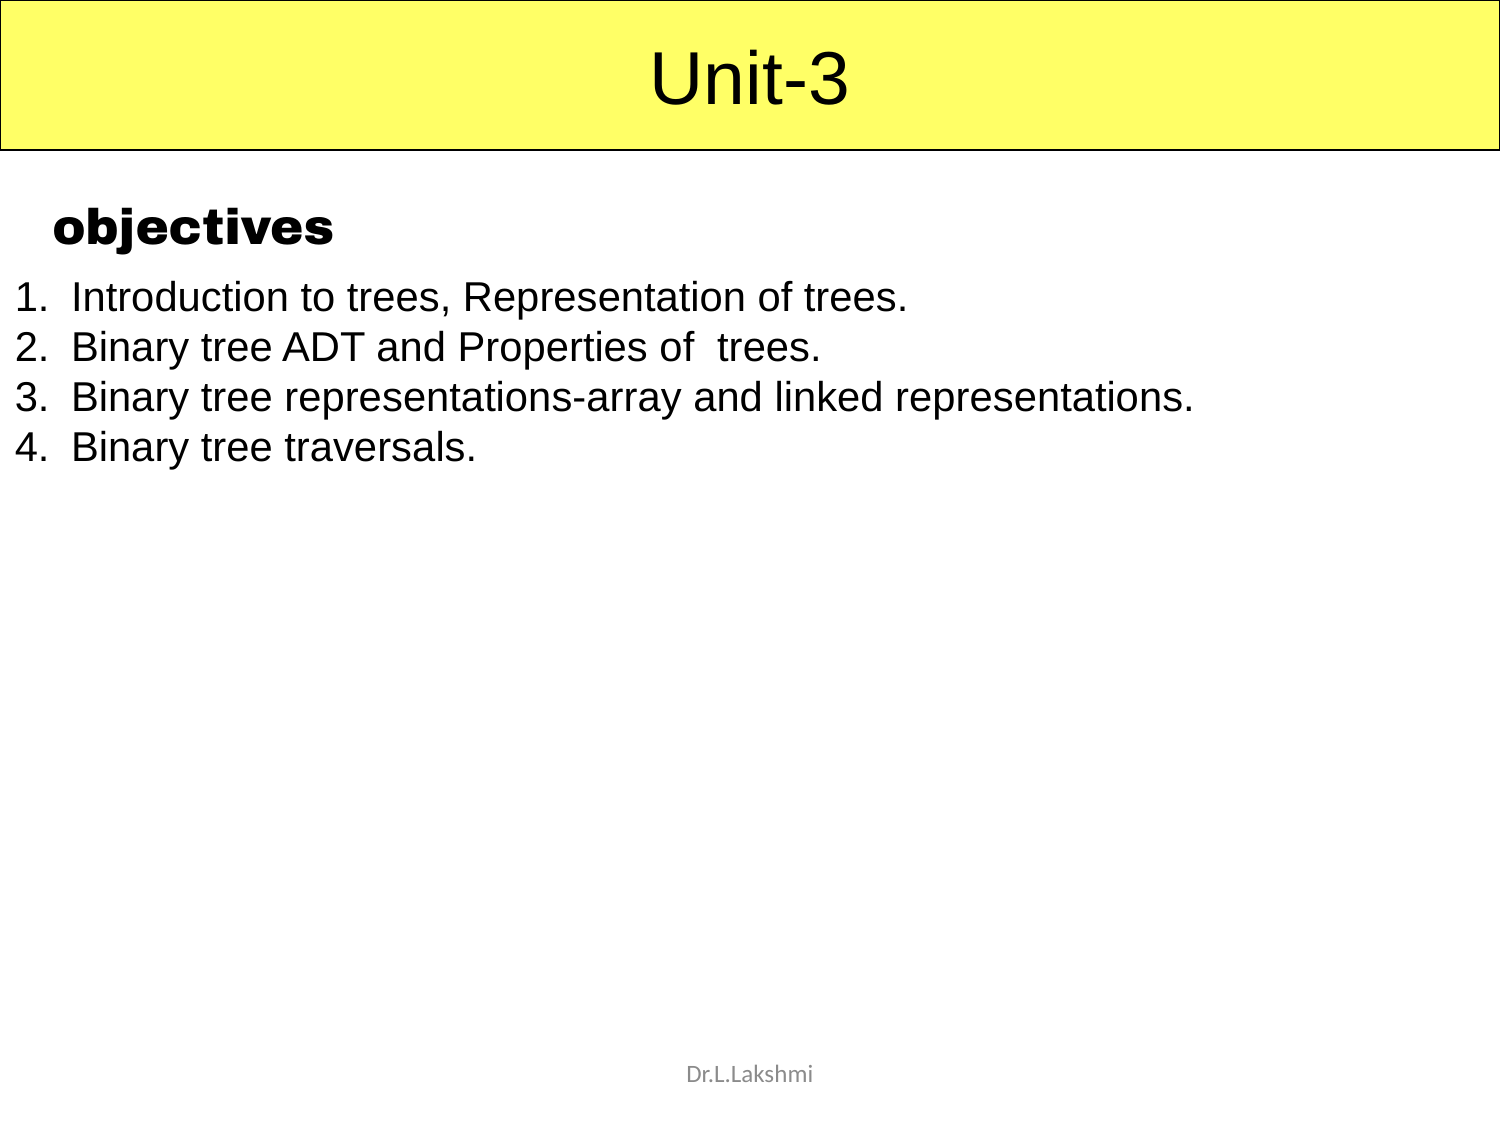

Unit-3
objectives
Introduction to trees, Representation of trees.
Binary tree ADT and Properties of  trees.
Binary tree representations-array and linked representations.
Binary tree traversals.
Dr.L.Lakshmi